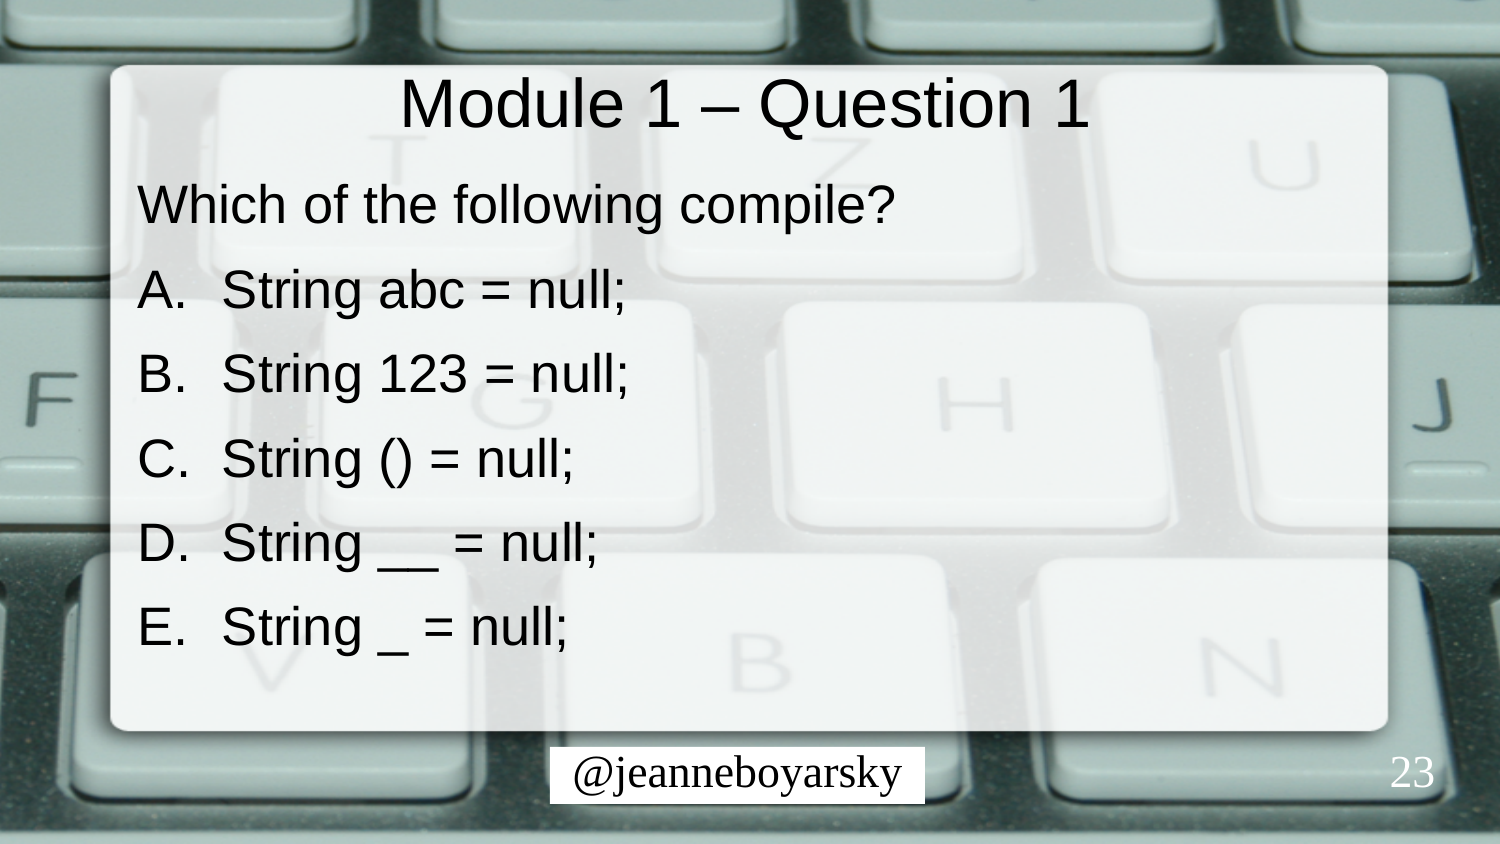

# Module 1 – Question 1
Which of the following compile?
String abc = null;
String 123 = null;
String () = null;
String __ = null;
String _ = null;

23